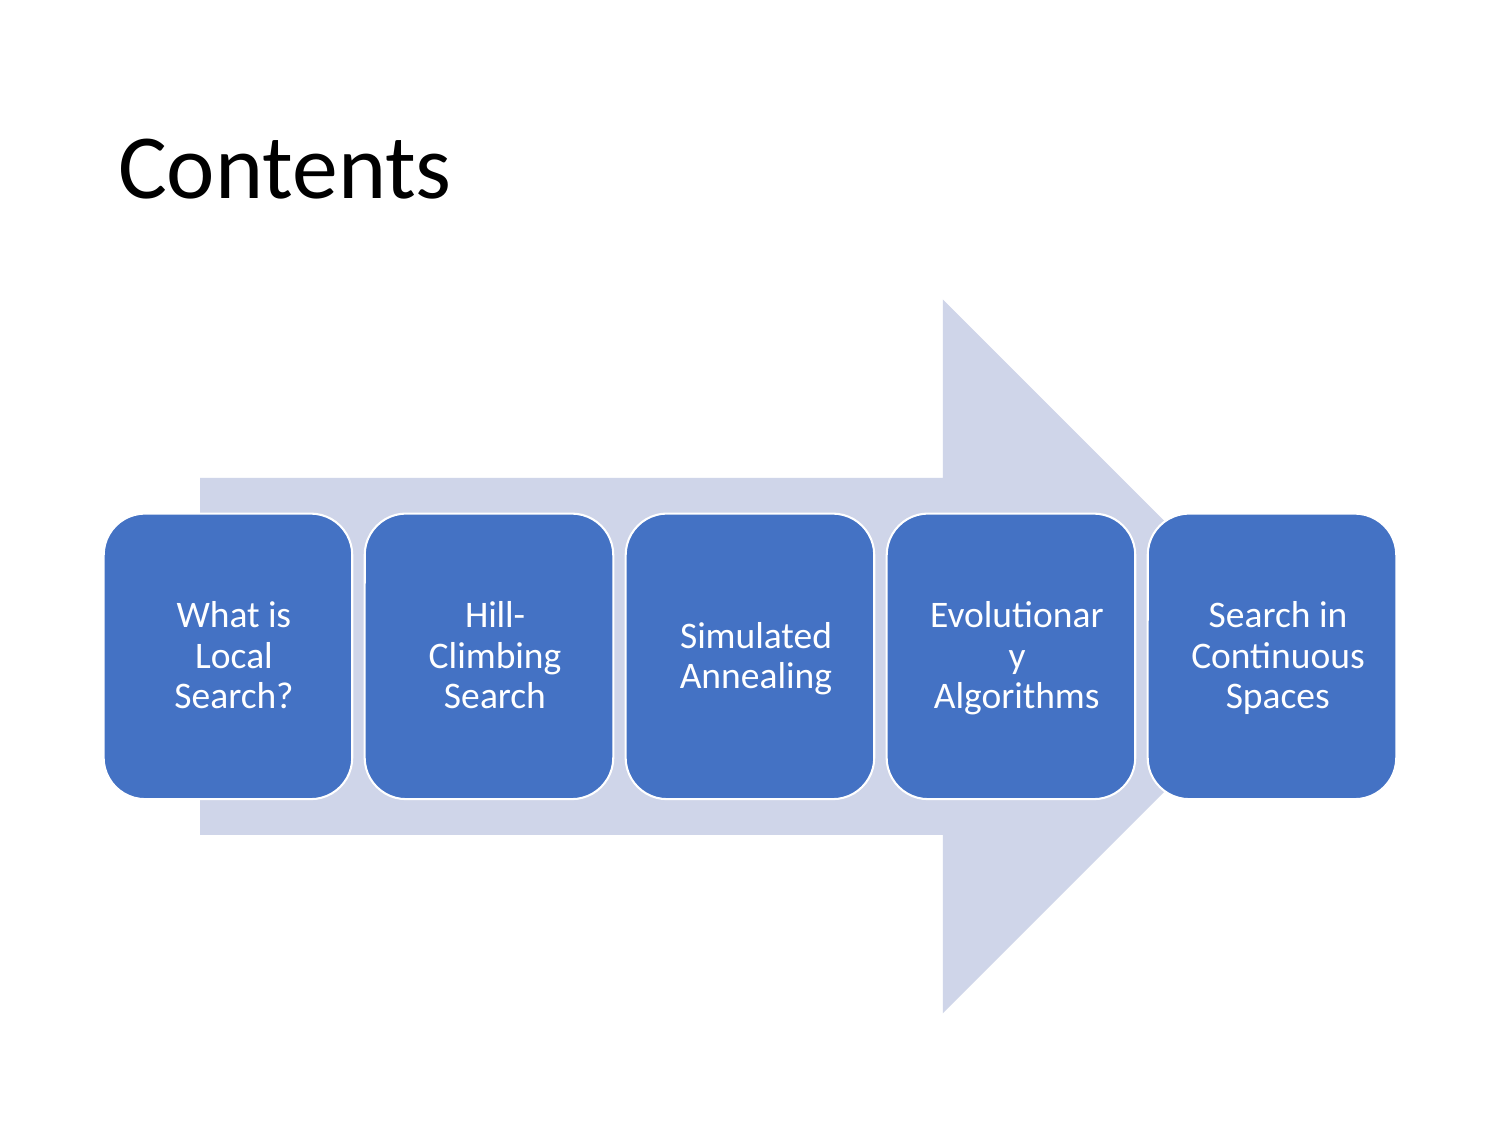

# Contents
What is Local Search?
Hill-Climbing Search
Simulated Annealing
Evolutionary Algorithms
Search in Continuous Spaces